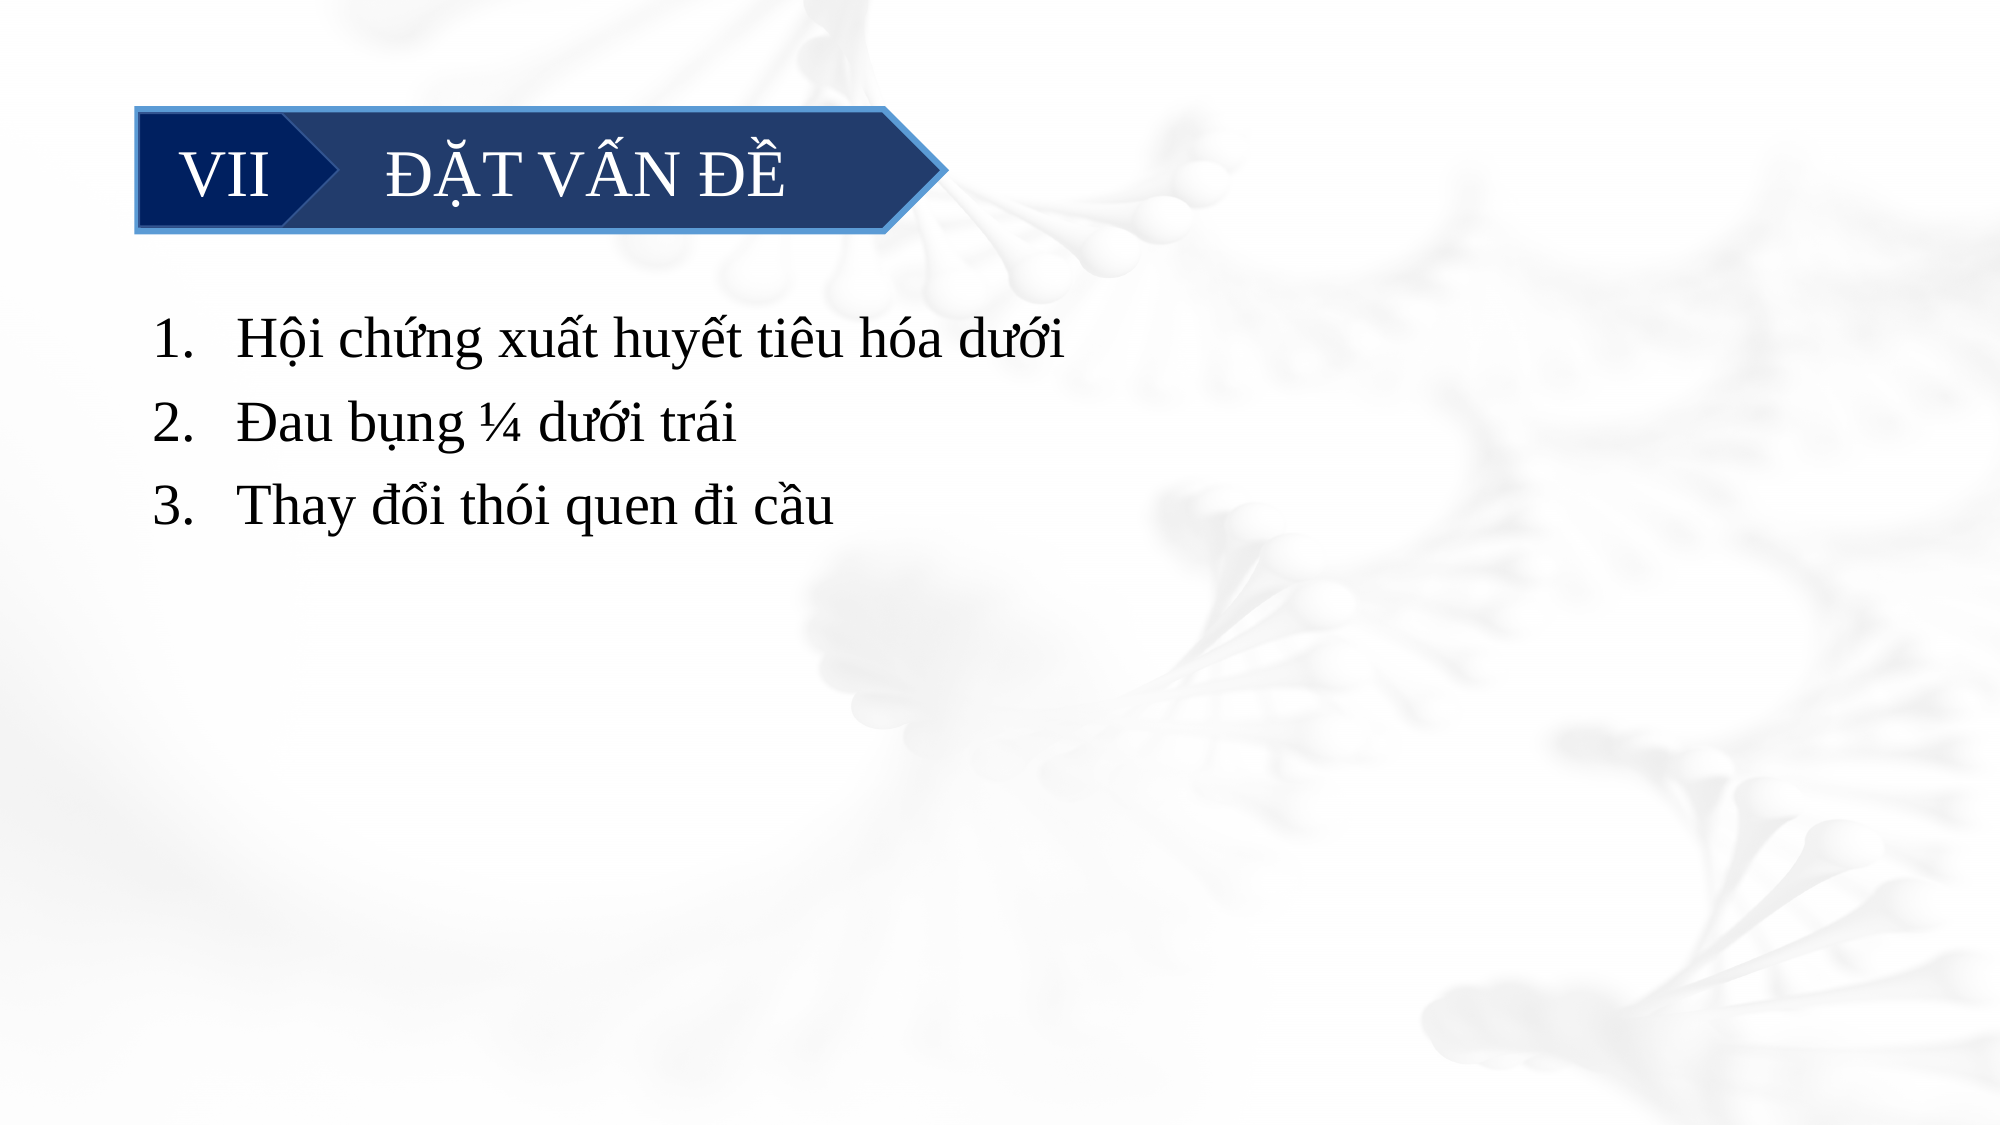

#
	     ĐẶT VẤN ĐỀ
VII
Hội chứng xuất huyết tiêu hóa dưới
Đau bụng ¼ dưới trái
Thay đổi thói quen đi cầu